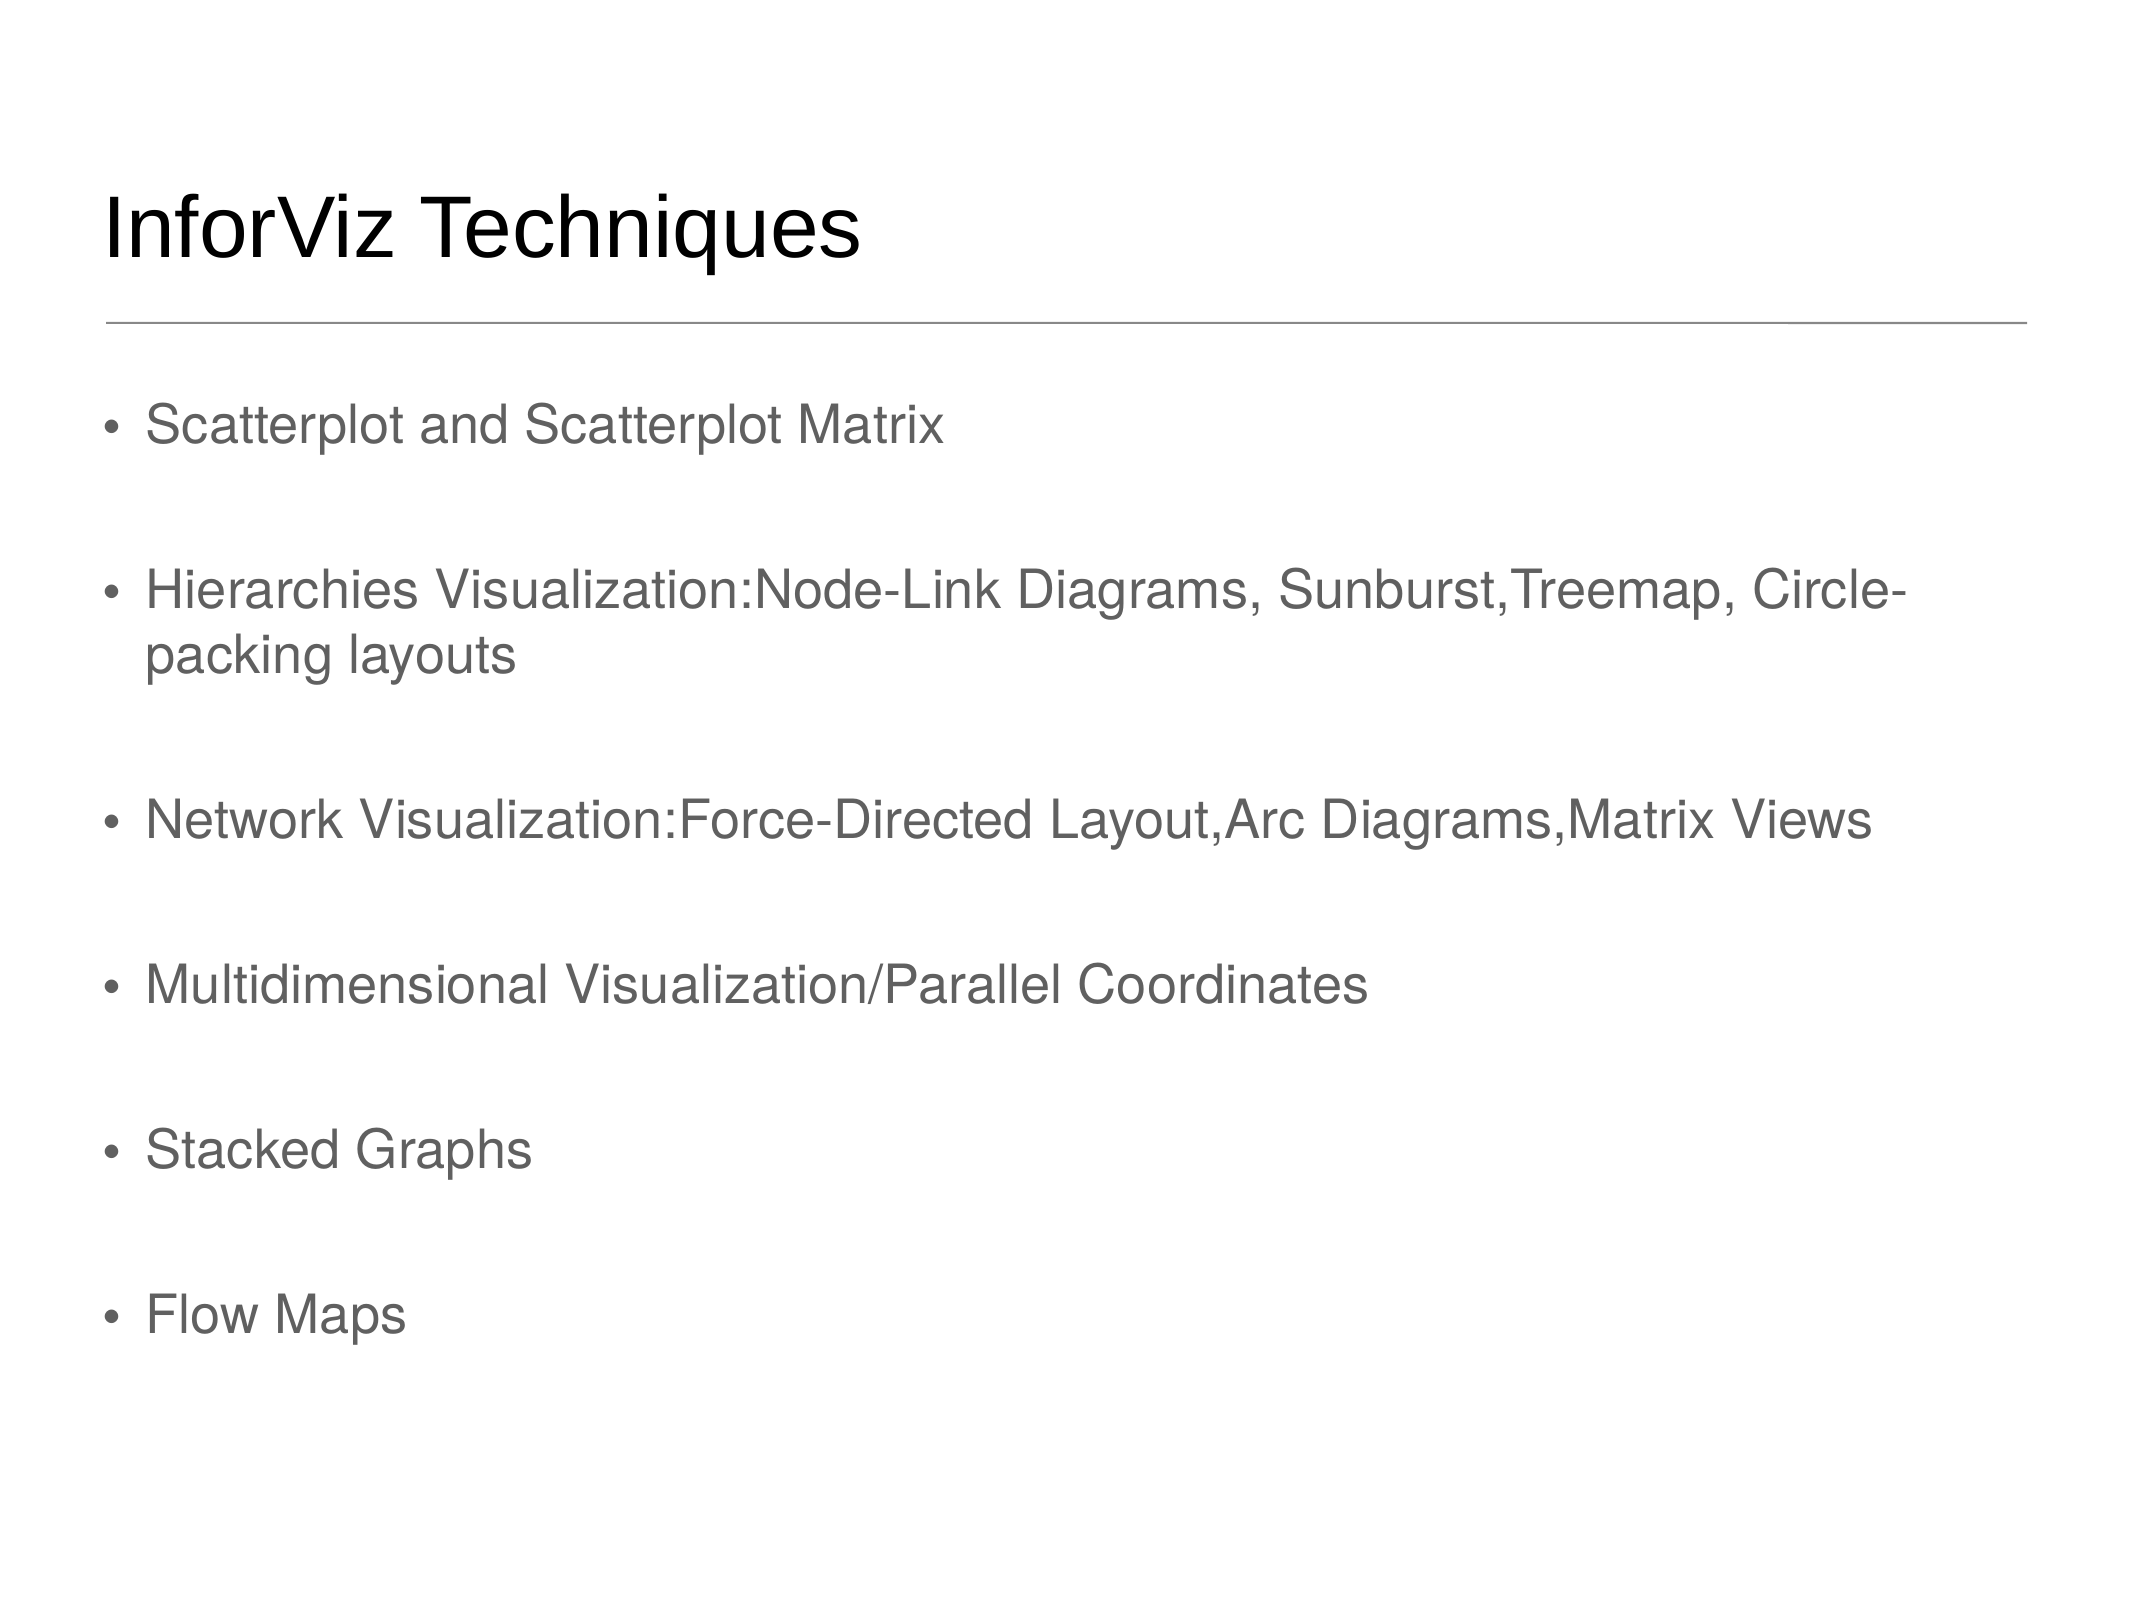

# InforViz Techniques
Scatterplot and Scatterplot Matrix
Hierarchies Visualization:Node-Link Diagrams, Sunburst,Treemap, Circle-packing layouts
Network Visualization:Force-Directed Layout,Arc Diagrams,Matrix Views
Multidimensional Visualization/Parallel Coordinates
Stacked Graphs
Flow Maps